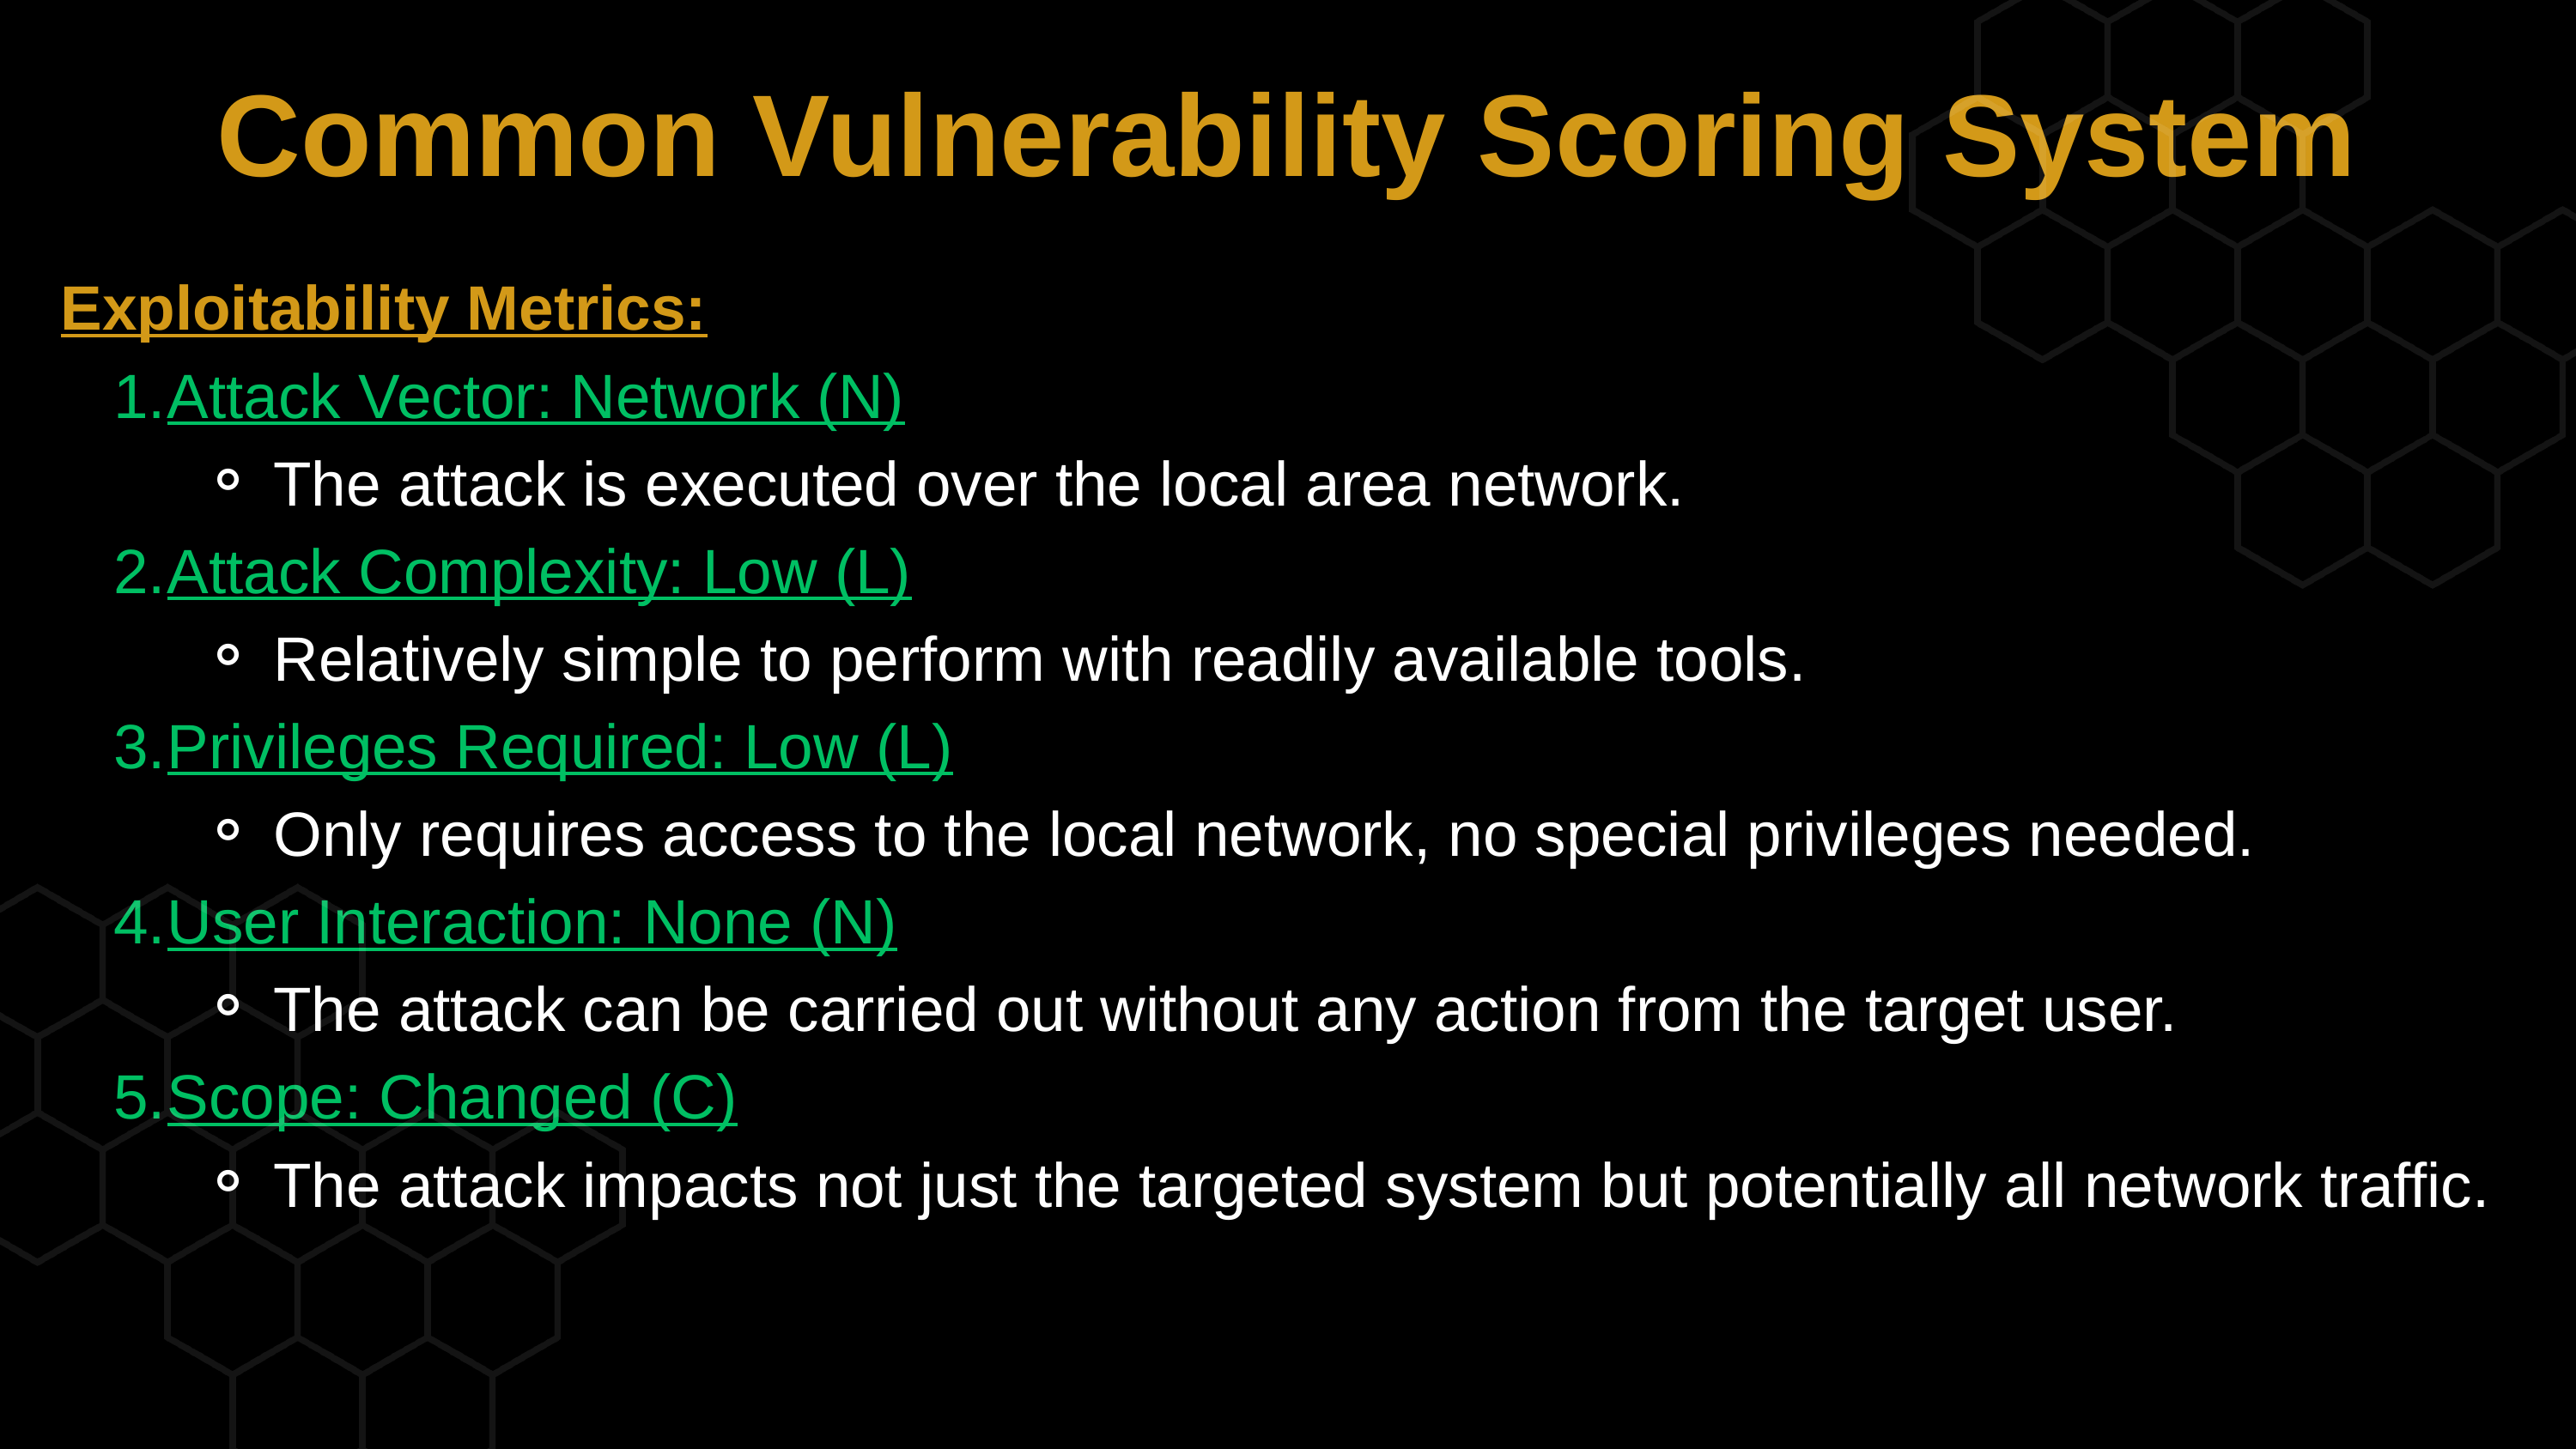

Common Vulnerability Scoring System
Exploitability Metrics:
Attack Vector: Network (N)
The attack is executed over the local area network.
Attack Complexity: Low (L)
Relatively simple to perform with readily available tools.
Privileges Required: Low (L)
Only requires access to the local network, no special privileges needed.
User Interaction: None (N)
The attack can be carried out without any action from the target user.
Scope: Changed (C)
The attack impacts not just the targeted system but potentially all network traffic.